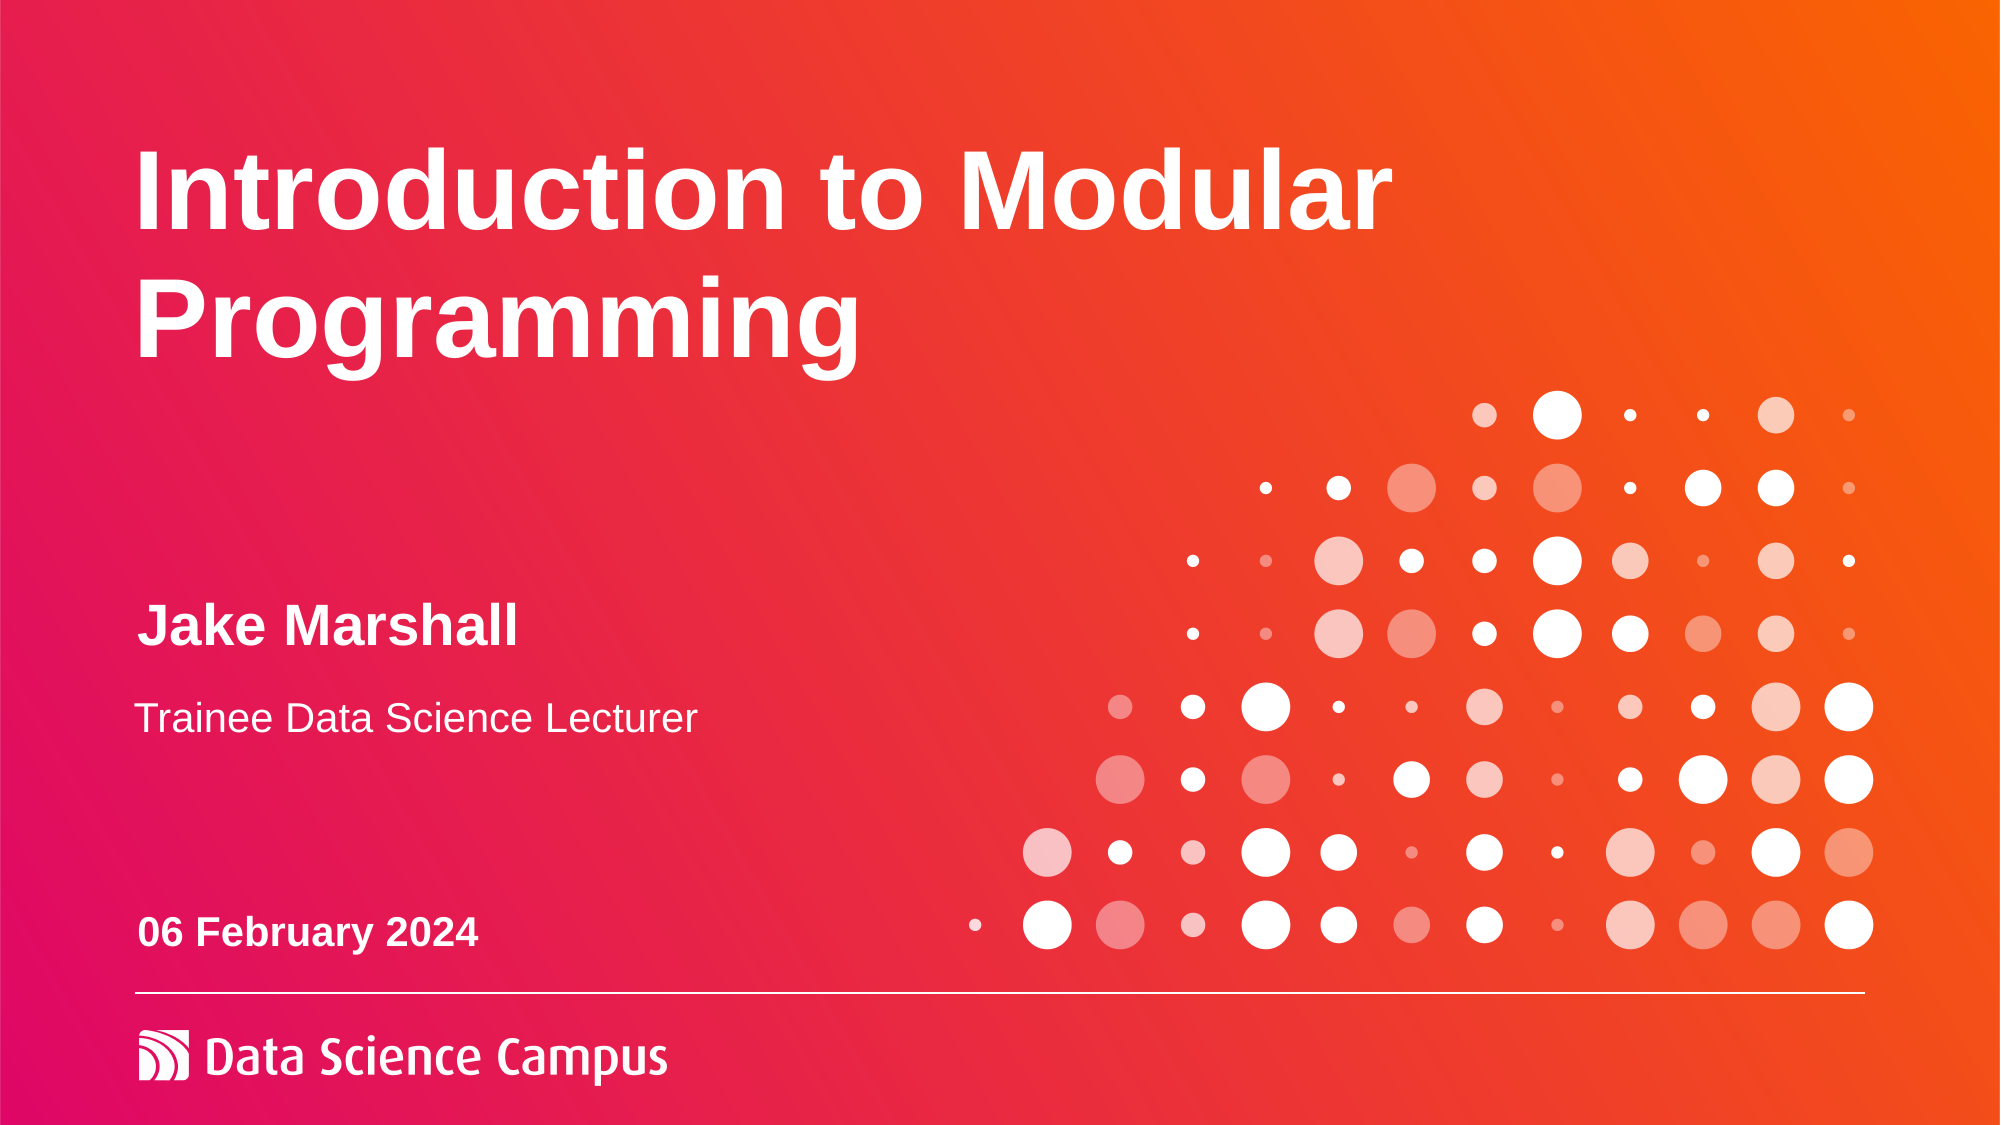

# Introduction to Modular Programming
Jake Marshall
Trainee Data Science Lecturer
06 February 2024